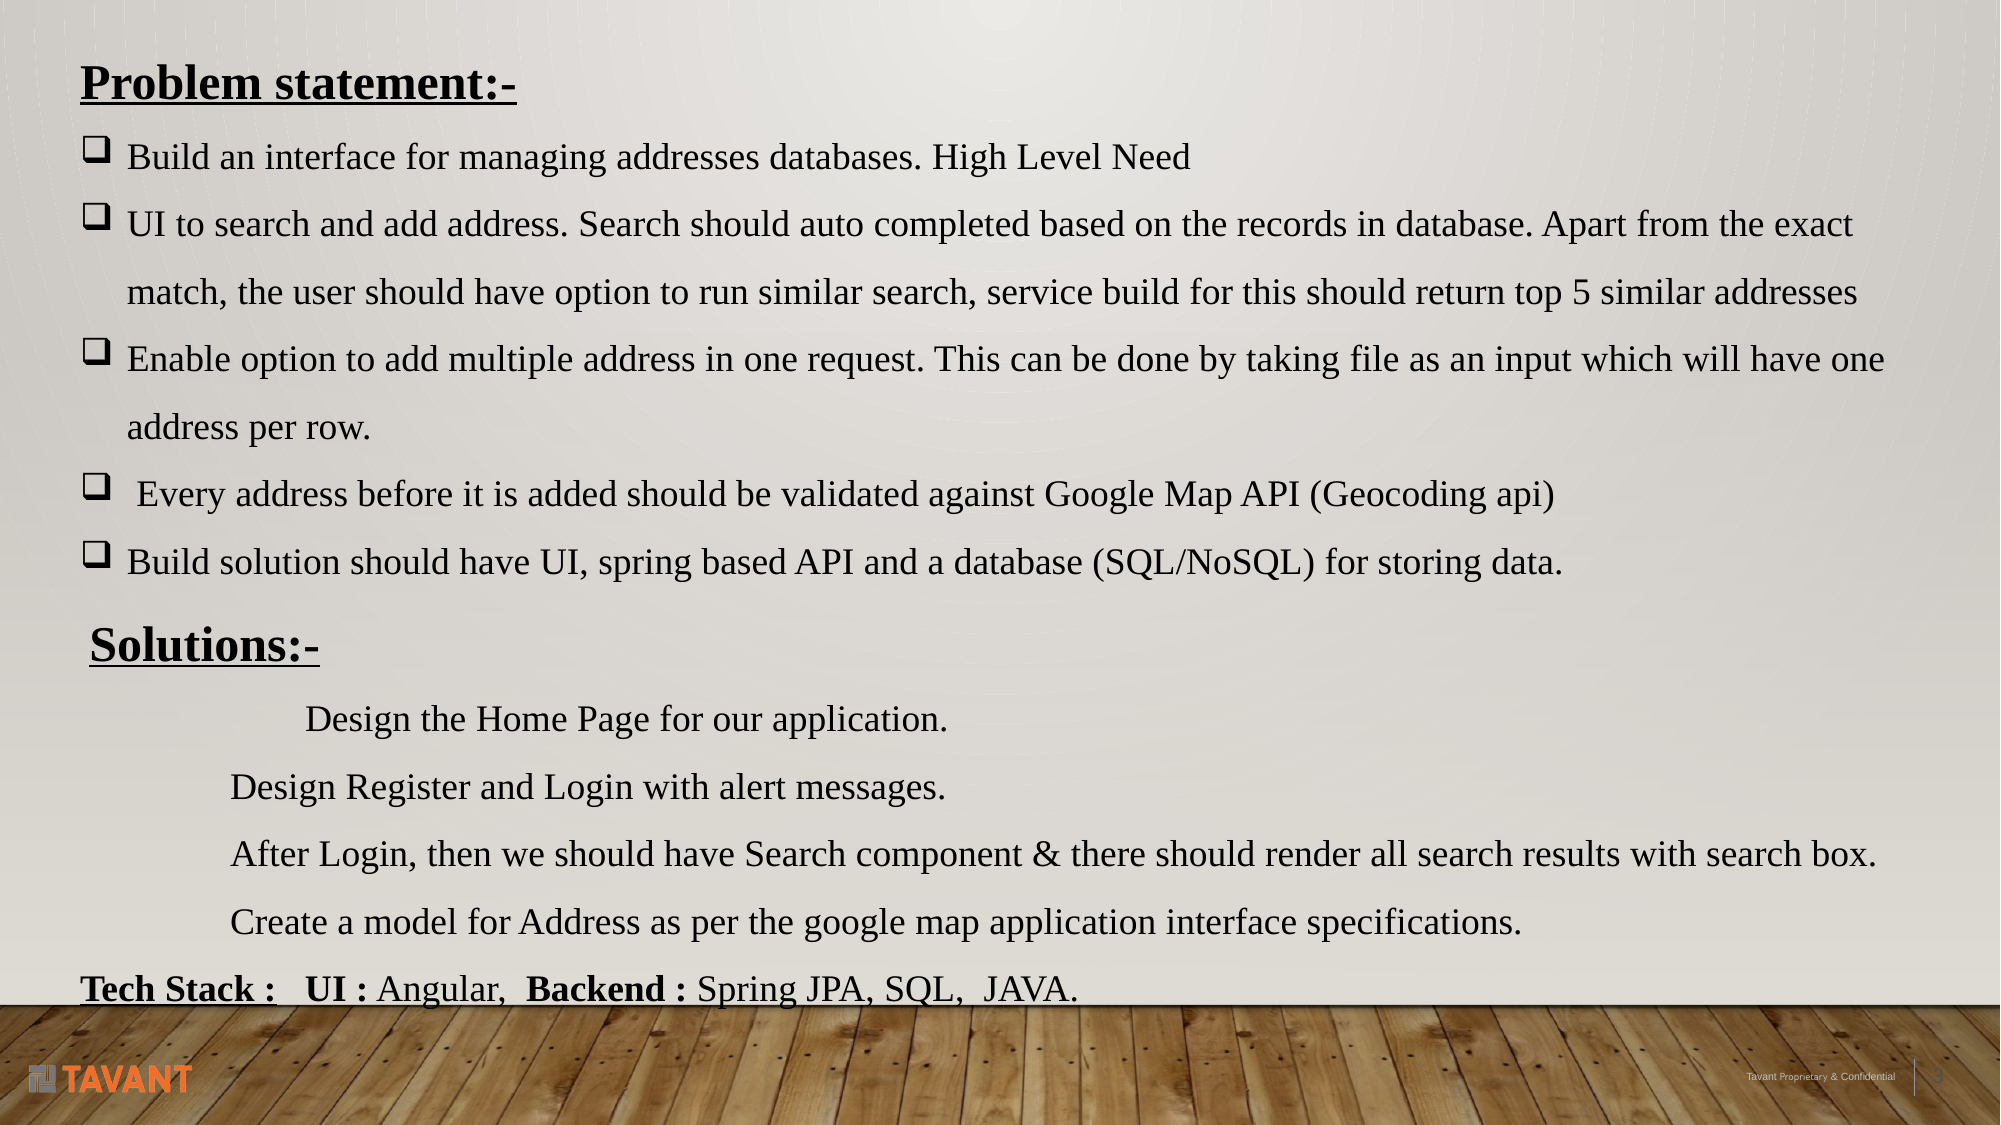

Problem statement:-
Build an interface for managing addresses databases. High Level Need
UI to search and add address. Search should auto completed based on the records in database. Apart from the exact match, the user should have option to run similar search, service build for this should return top 5 similar addresses
Enable option to add multiple address in one request. This can be done by taking file as an input which will have one address per row.
 Every address before it is added should be validated against Google Map API (Geocoding api)
Build solution should have UI, spring based API and a database (SQL/NoSQL) for storing data.
 Solutions:-
	Design the Home Page for our application.
 	Design Register and Login with alert messages.
 	After Login, then we should have Search component & there should render all search results with search box.
  	Create a model for Address as per the google map application interface specifications.
Tech Stack :   UI : Angular,  Backend : Spring JPA, SQL,  JAVA.